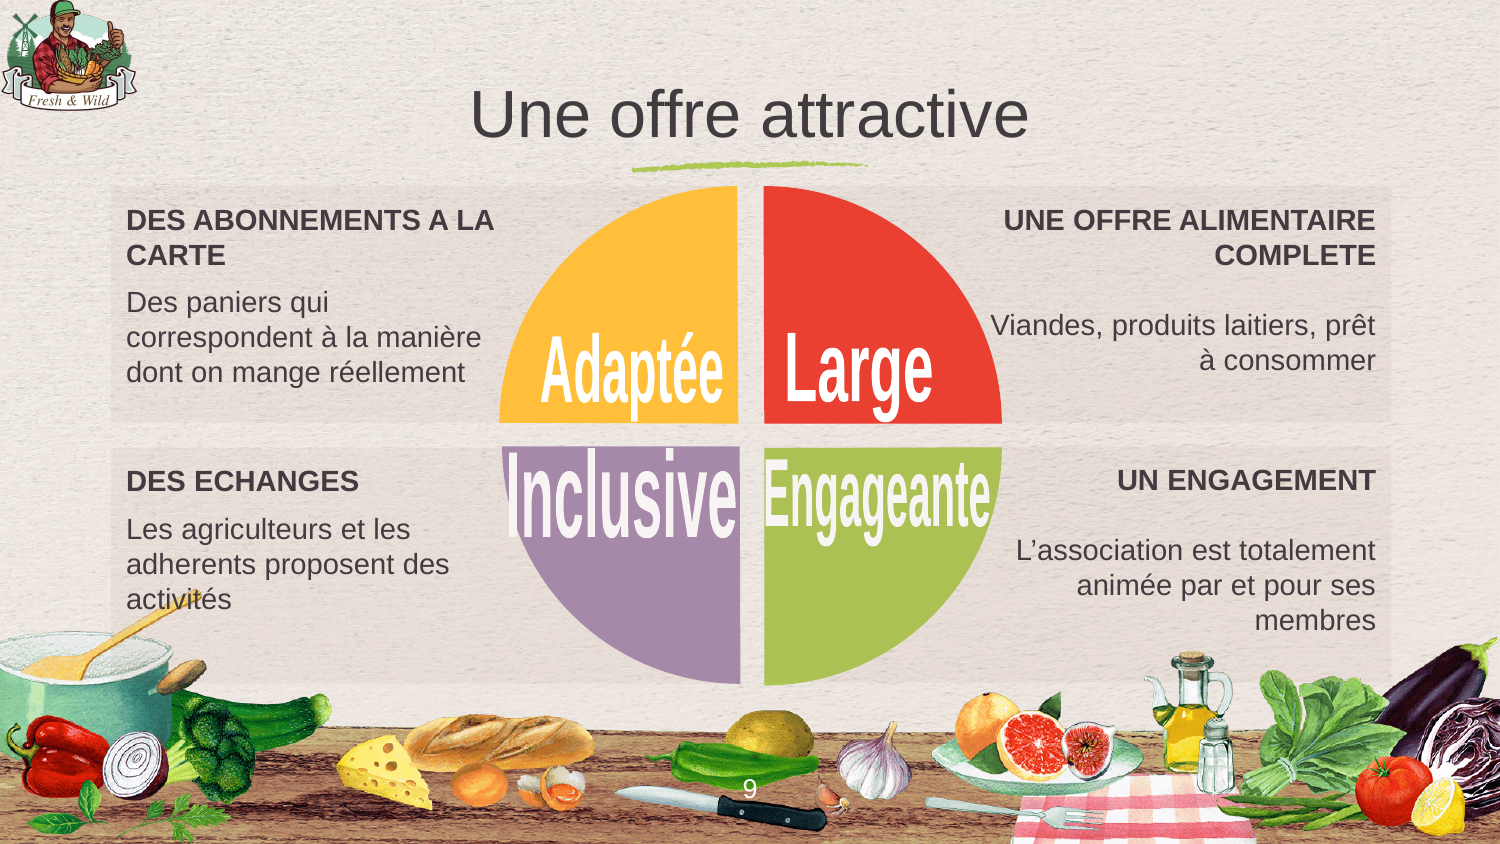

# Une offre attractive
DES ABONNEMENTS A LA CARTE
Des paniers qui correspondent à la manière dont on mange réellement

UNE OFFRE ALIMENTAIRE COMPLETE

Viandes, produits laitiers, prêt à consommer

Adaptée
Large
UN ENGAGEMENT

L’association est totalement animée par et pour ses membres
DES ECHANGES
Les agriculteurs et les adherents proposent des activités
Inclusive
Engageante
9